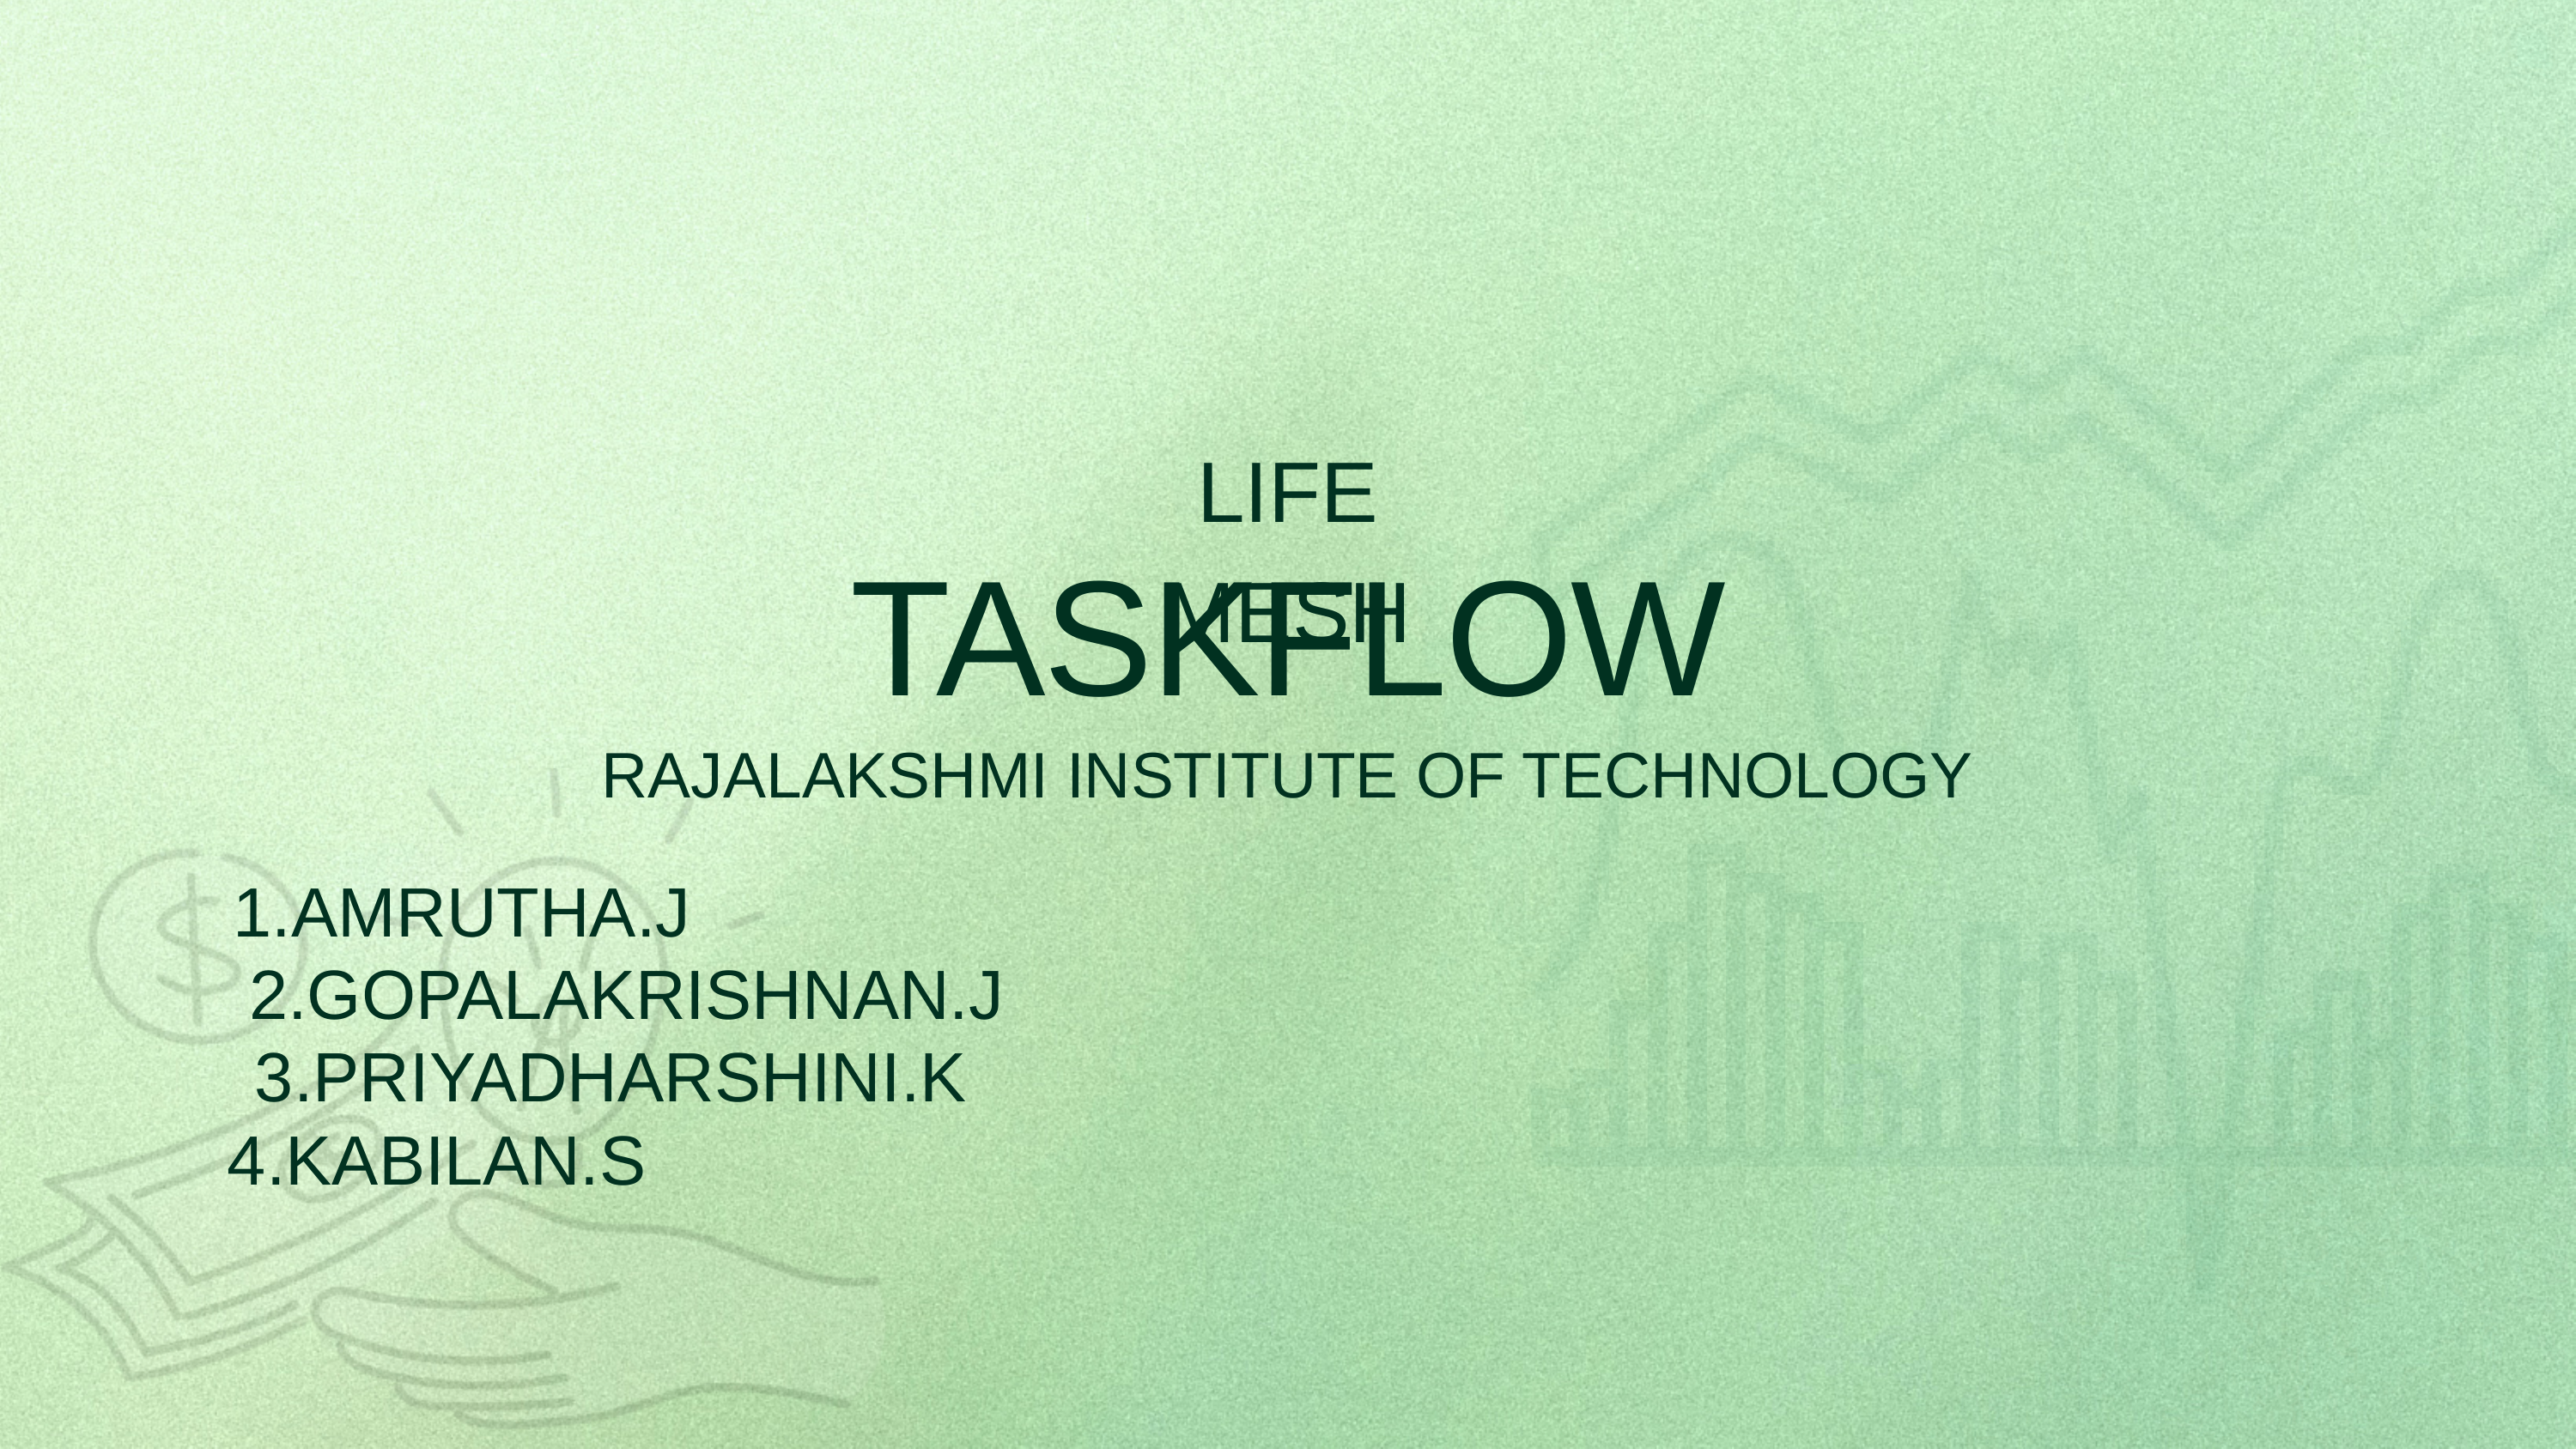

LIFE MESH
TASKFLOW
RAJALAKSHMI INSTITUTE OF TECHNOLOGY

1.AMRUTHA.J
2.GOPALAKRISHNAN.J
3.PRIYADHARSHINI.K
4.KABILAN.S